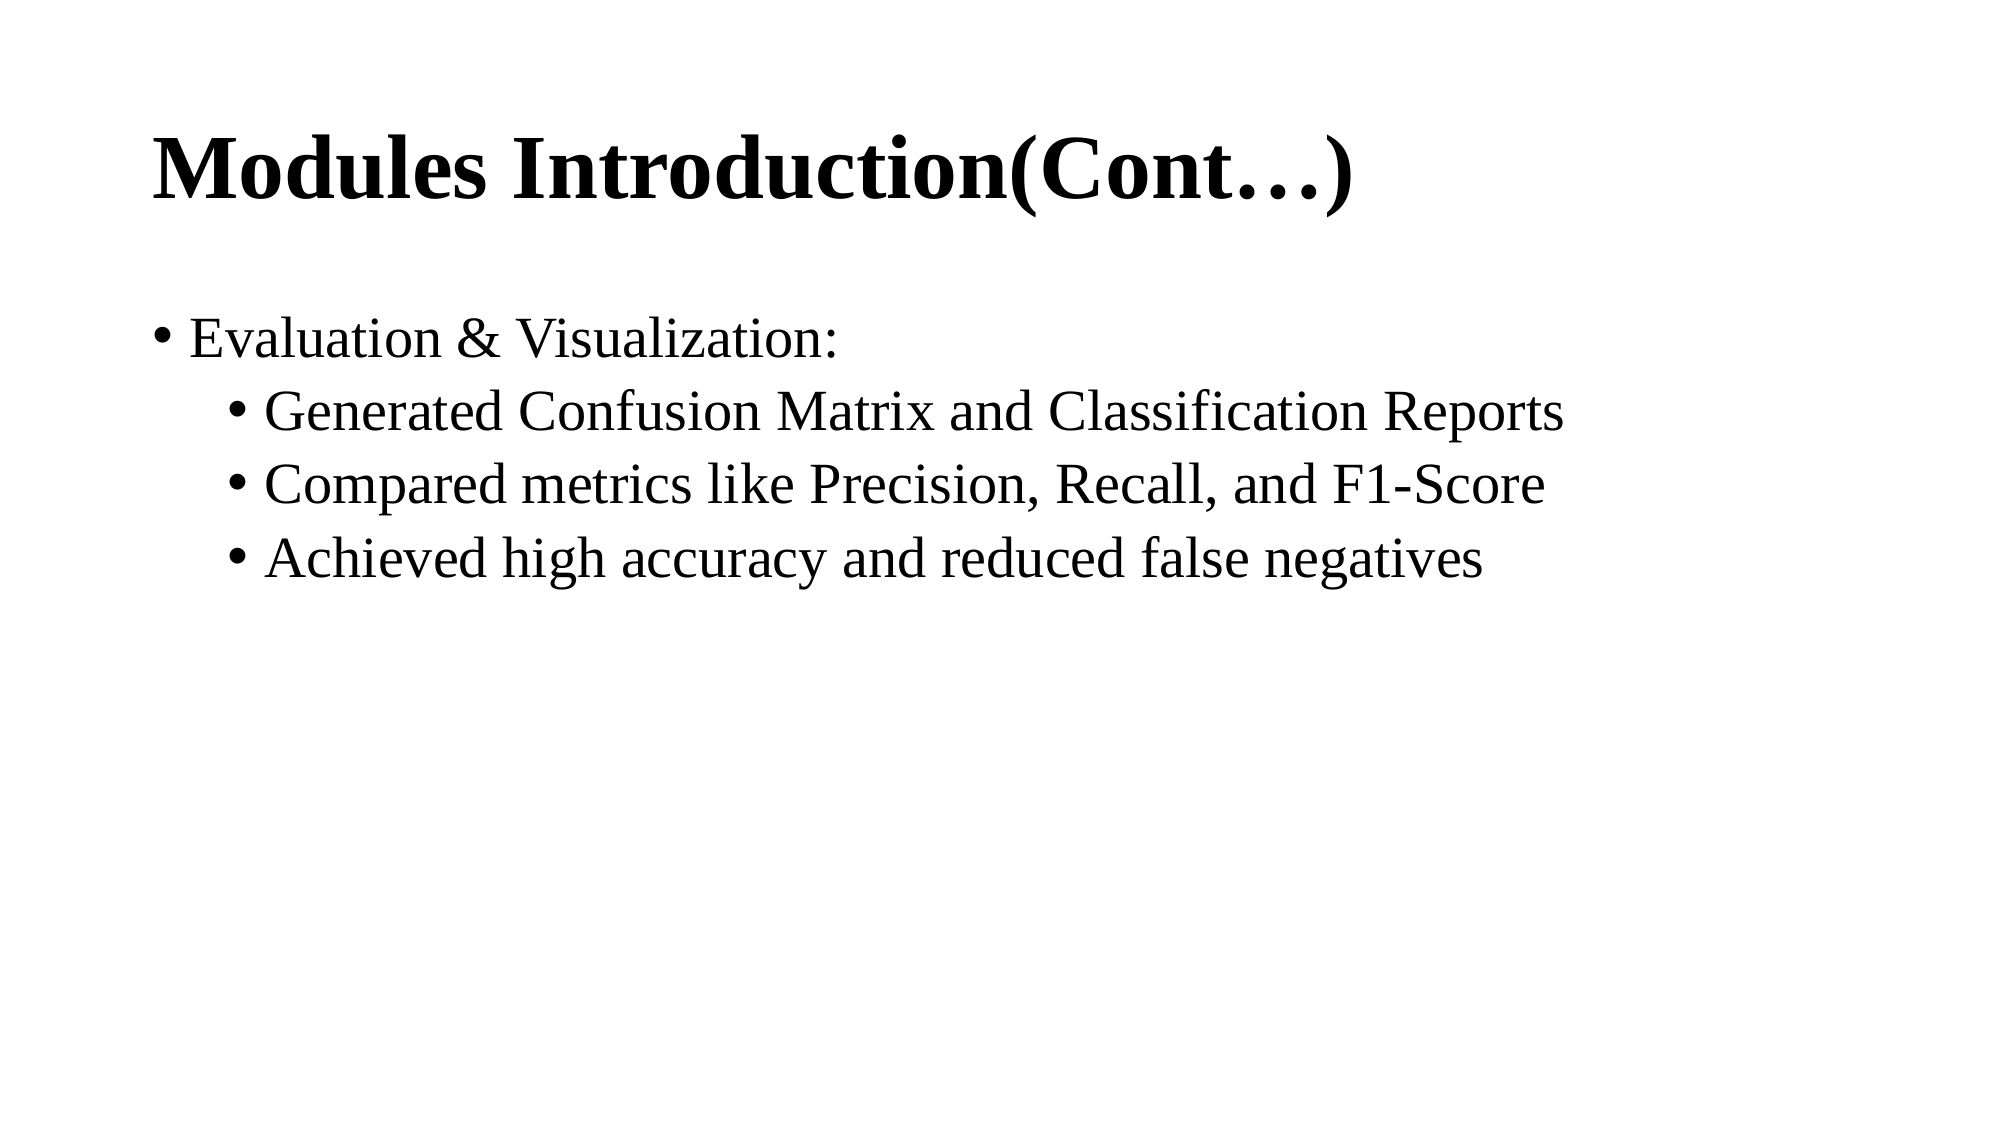

# Modules Introduction(Cont…)
Evaluation & Visualization:
Generated Confusion Matrix and Classification Reports
Compared metrics like Precision, Recall, and F1-Score
Achieved high accuracy and reduced false negatives